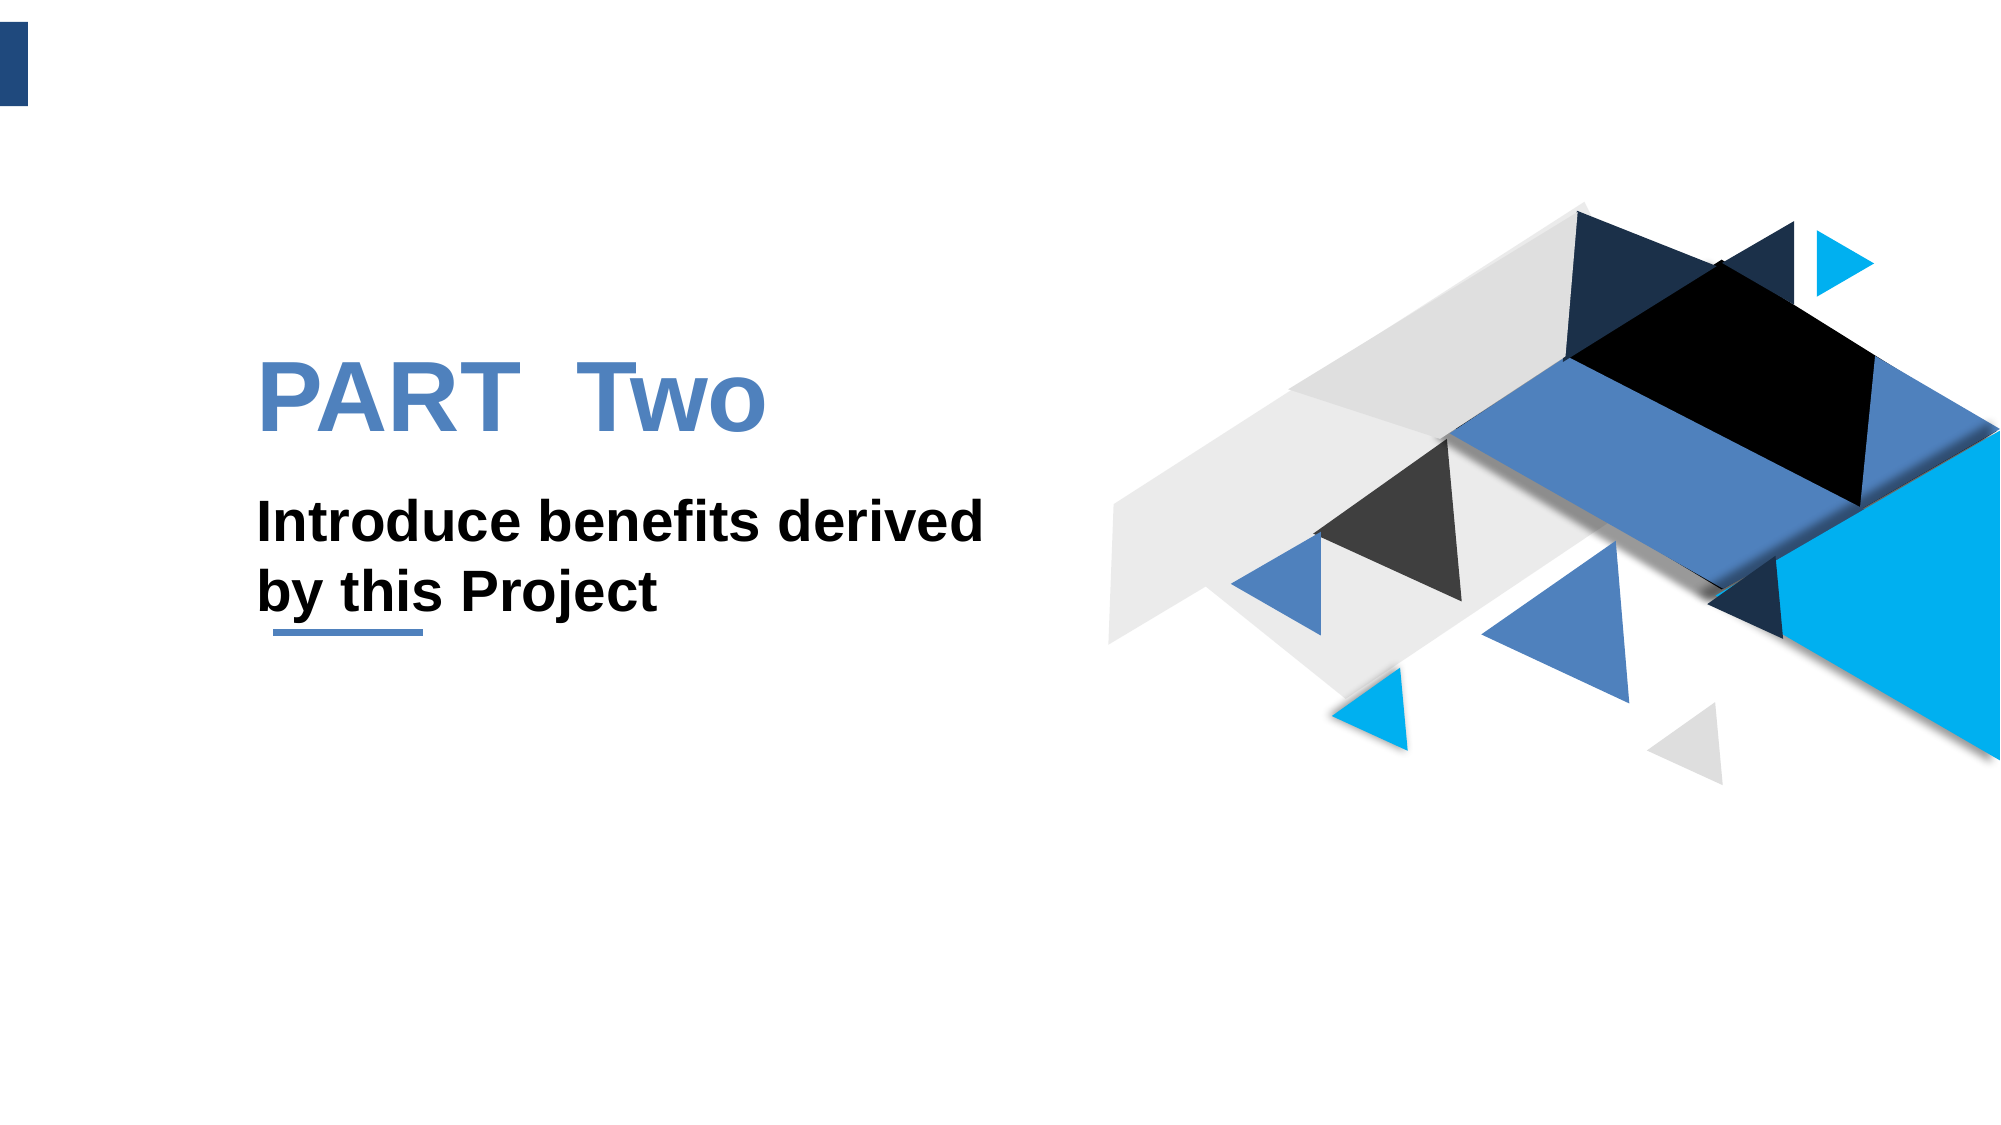

PART  Two

Introduce benefits derived by this Project